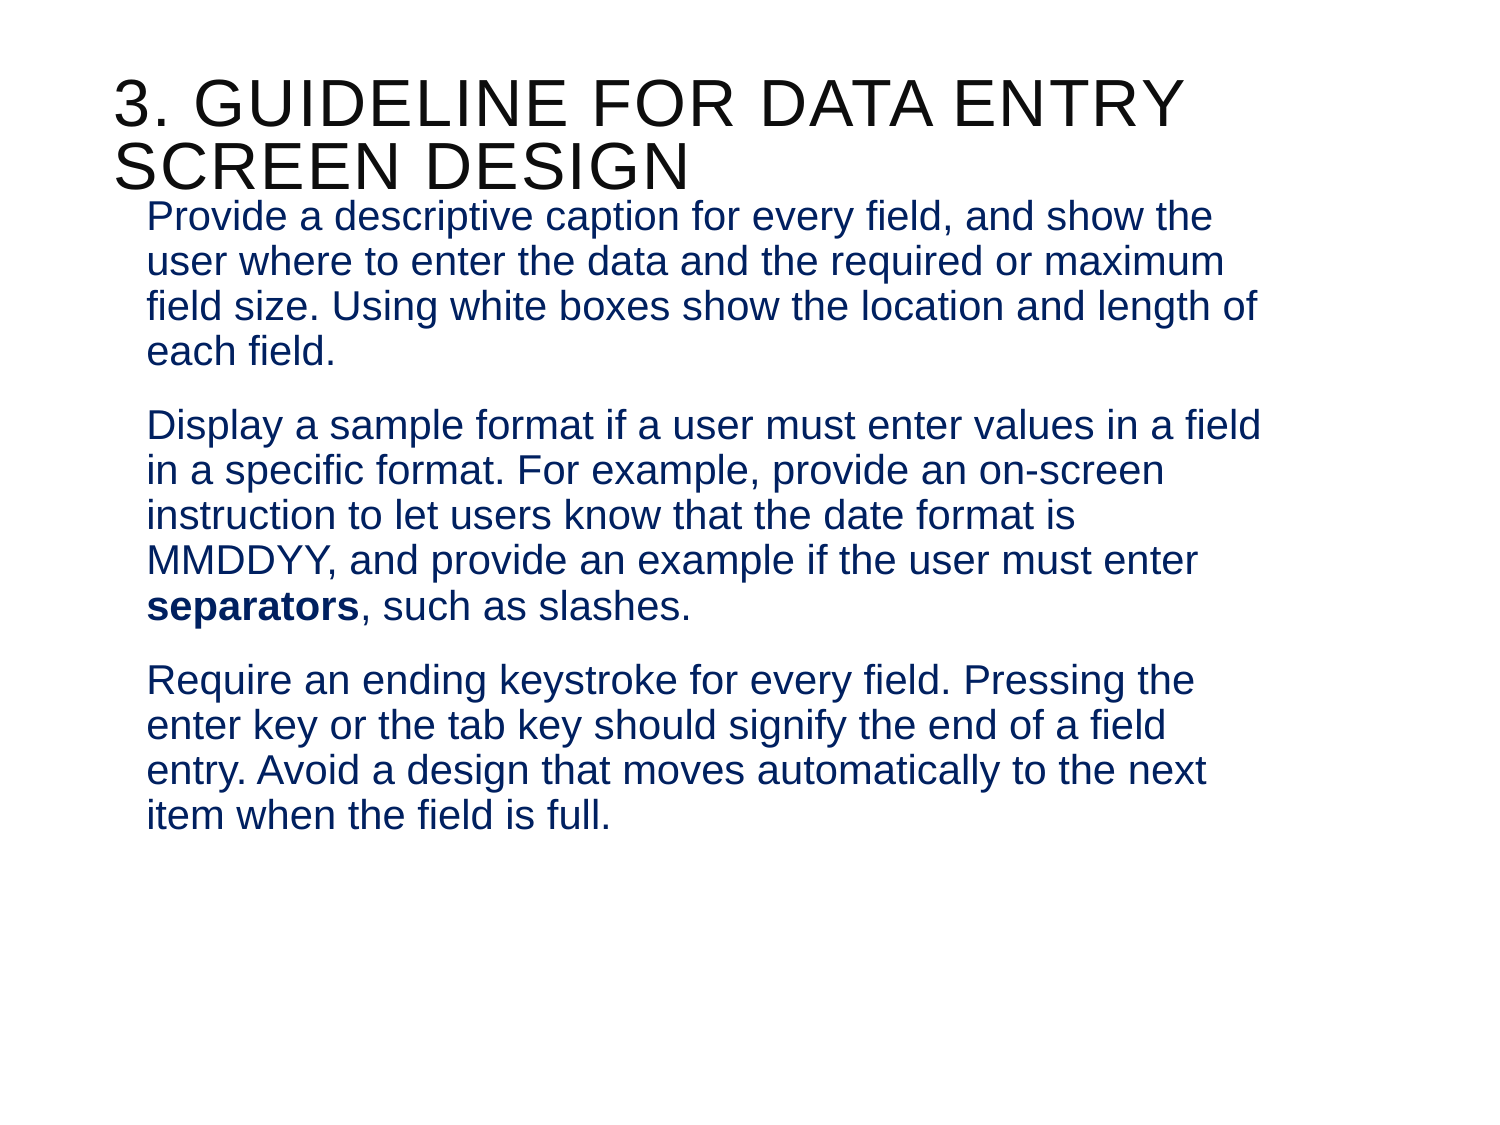

# 3. Guideline for data entry screen design
Provide a descriptive caption for every field, and show the user where to enter the data and the required or maximum field size. Using white boxes show the location and length of each field.
Display a sample format if a user must enter values in a field in a specific format. For example, provide an on-screen instruction to let users know that the date format is MMDDYY, and provide an example if the user must enter separators, such as slashes.
Require an ending keystroke for every field. Pressing the enter key or the tab key should signify the end of a field entry. Avoid a design that moves automatically to the next item when the field is full.